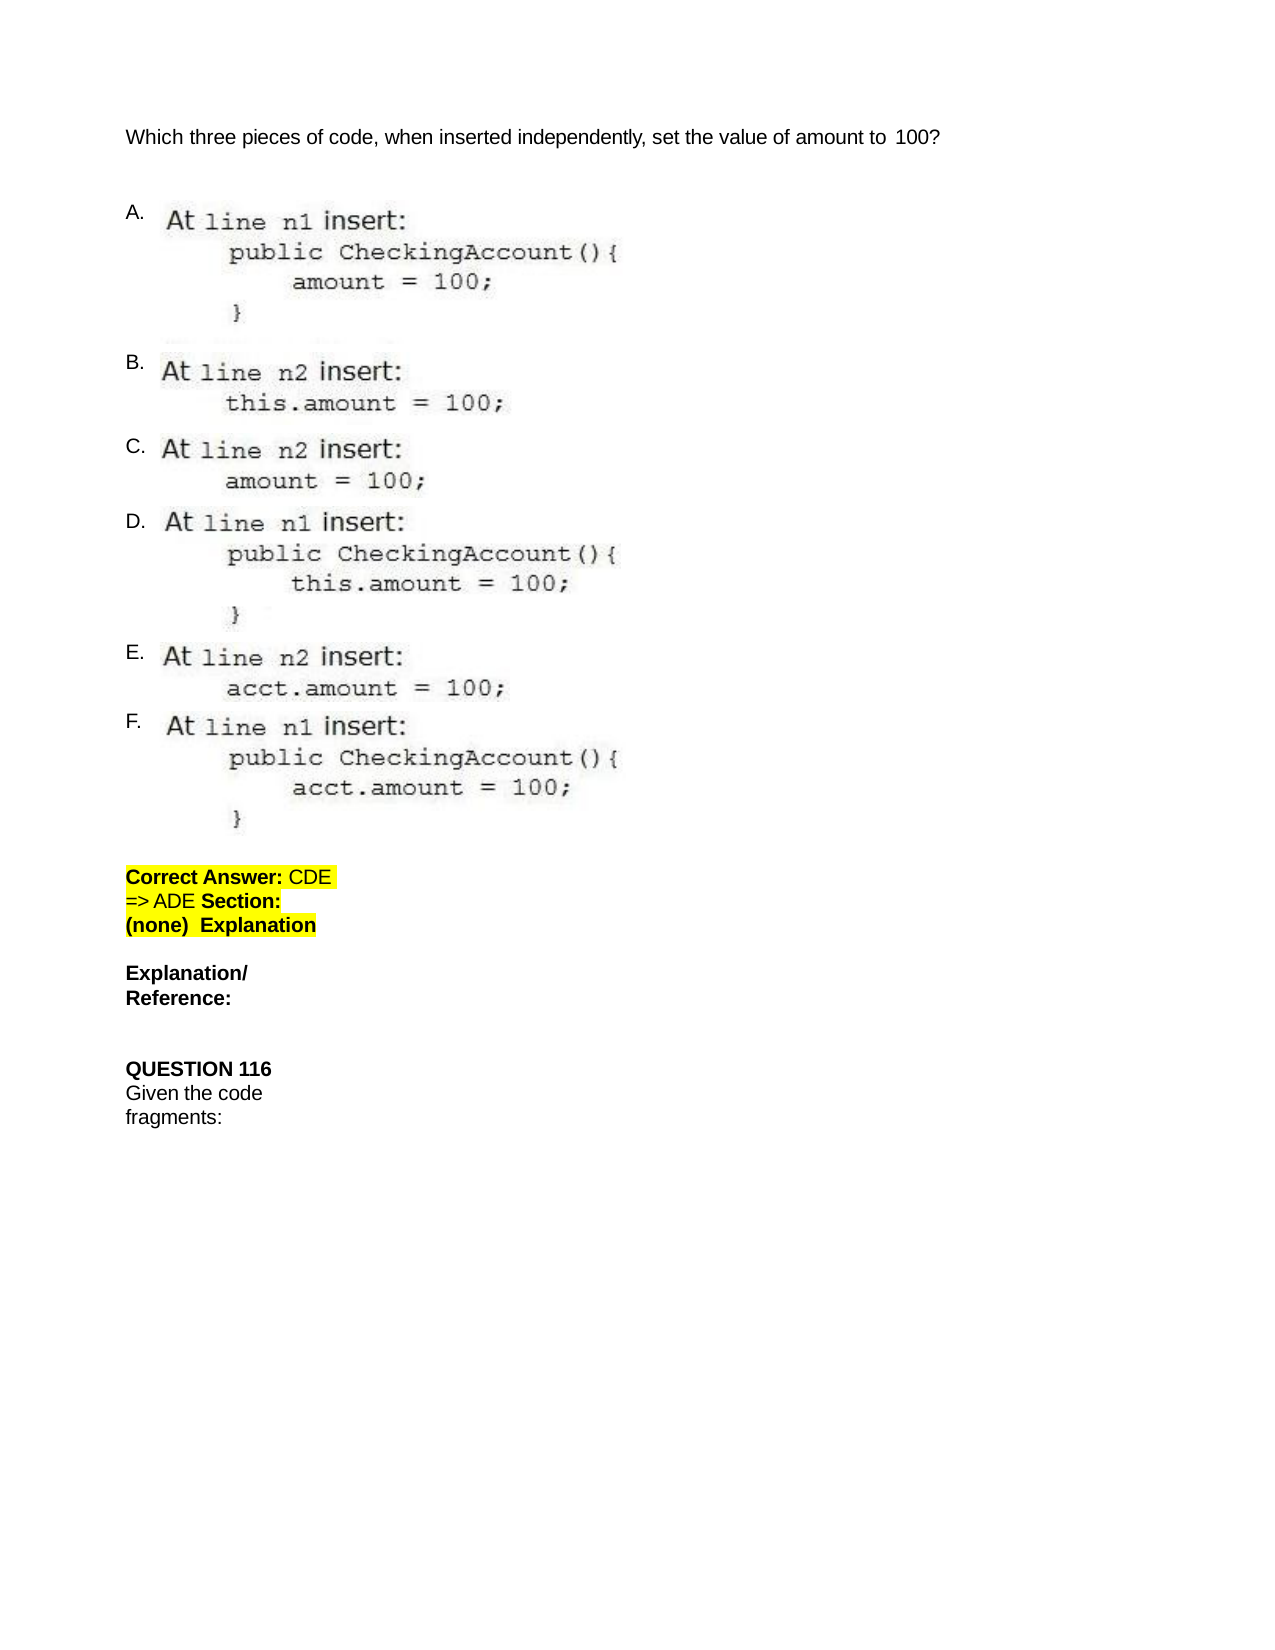

Which three pieces of code, when inserted independently, set the value of amount to 100?

A.

B.

C.

D.

E.

F.

Correct Answer: CDE  => ADE Section: (none)  Explanation

Explanation/Reference:

QUESTION 116
Given the code fragments: